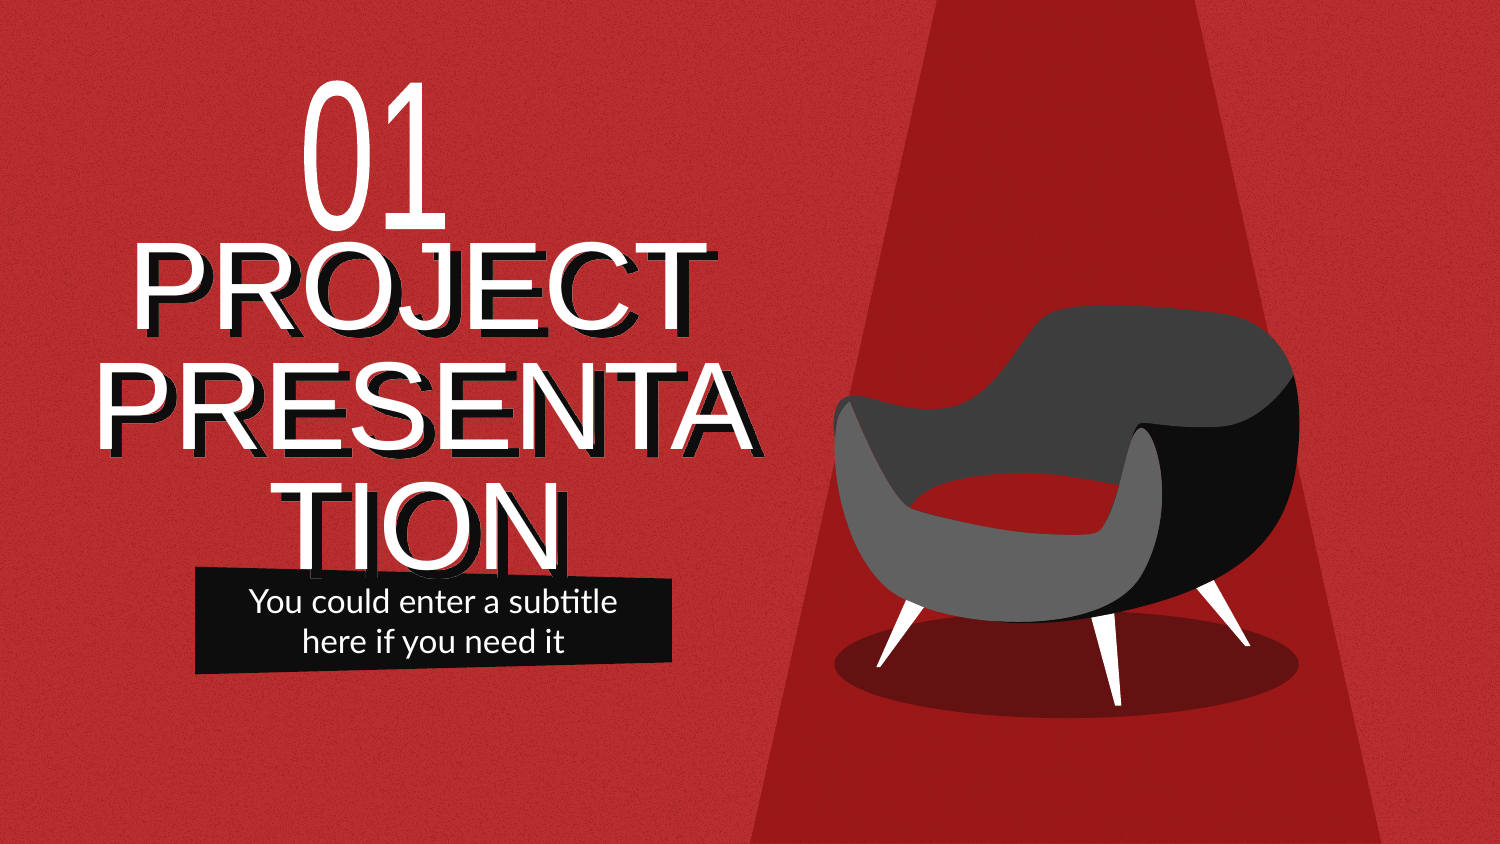

01

# PROJECT PRESENTATION

You could enter a subtitle here if you need it